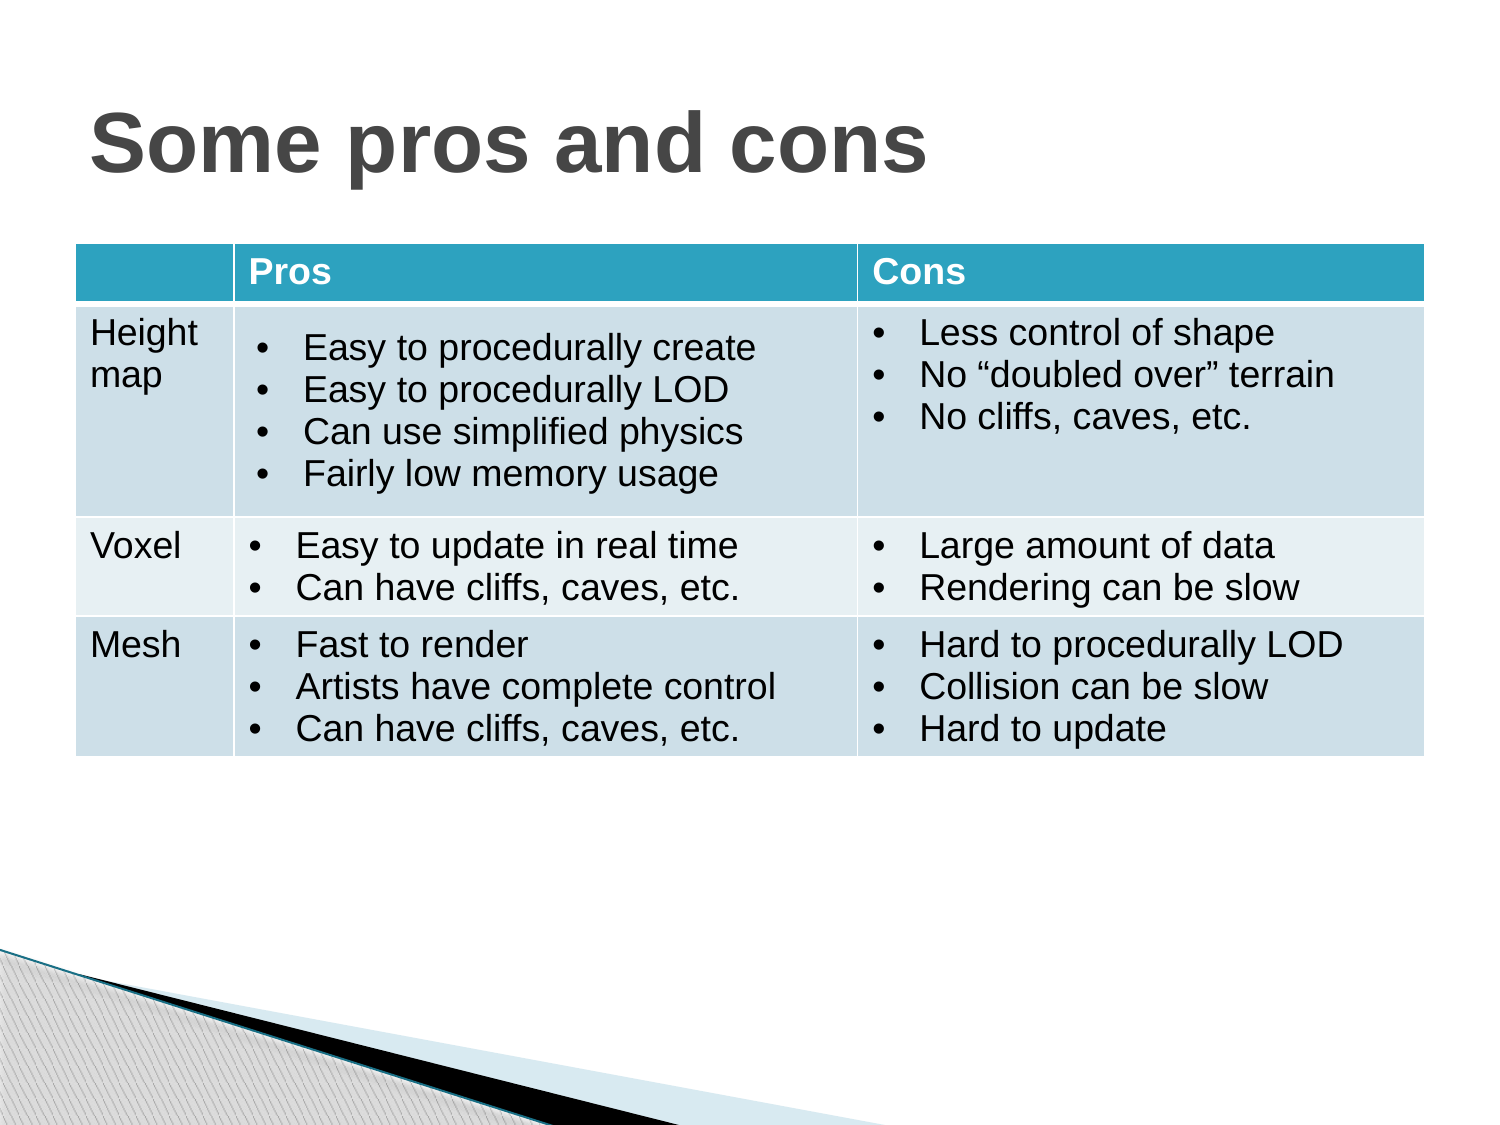

# Some pros and cons
|  | Pros | Cons |
| --- | --- | --- |
| Height map | Easy to procedurally create Easy to procedurally LOD Can use simplified physics Fairly low memory usage | Less control of shape No “doubled over” terrain No cliffs, caves, etc. |
| Voxel | Easy to update in real time Can have cliffs, caves, etc. | Large amount of data Rendering can be slow |
| Mesh | Fast to render Artists have complete control Can have cliffs, caves, etc. | Hard to procedurally LOD Collision can be slow Hard to update |